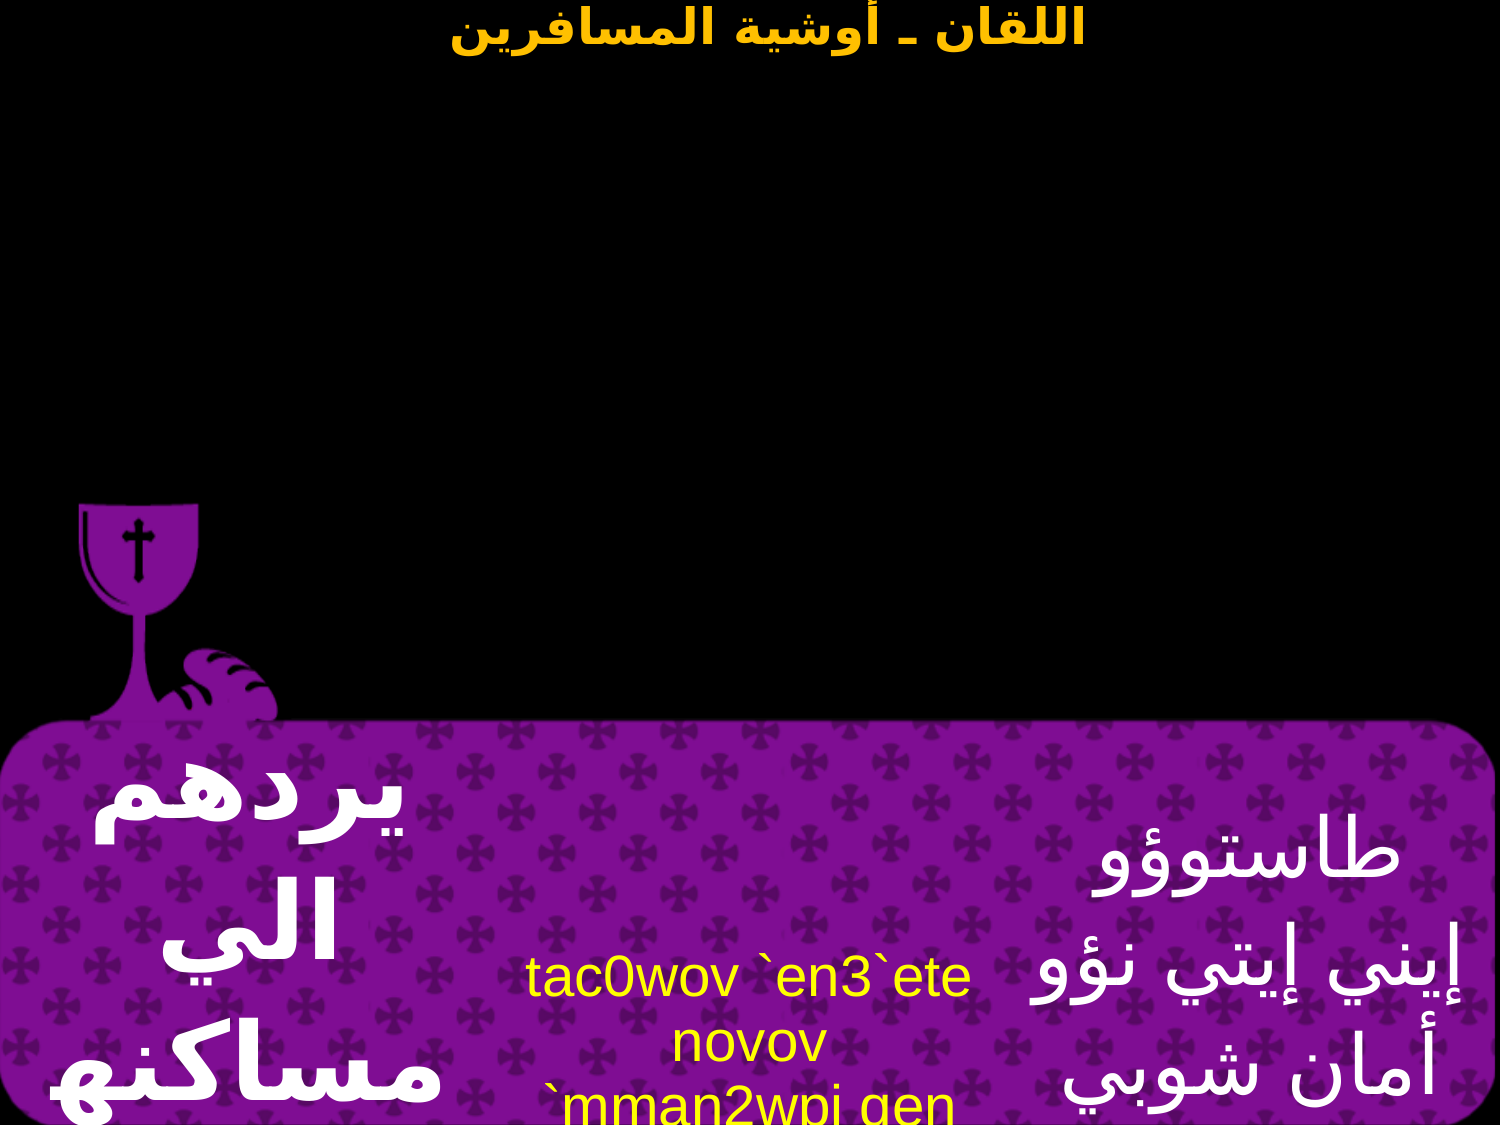

| يردهم الي مساكنهم سالمين | tac0wov `en3`ete novov `mman2wpi qen ovhir3n3 | طاستوؤو إيني إيتي نؤو أمان شوبي خين أوهيريني |
| --- | --- | --- |